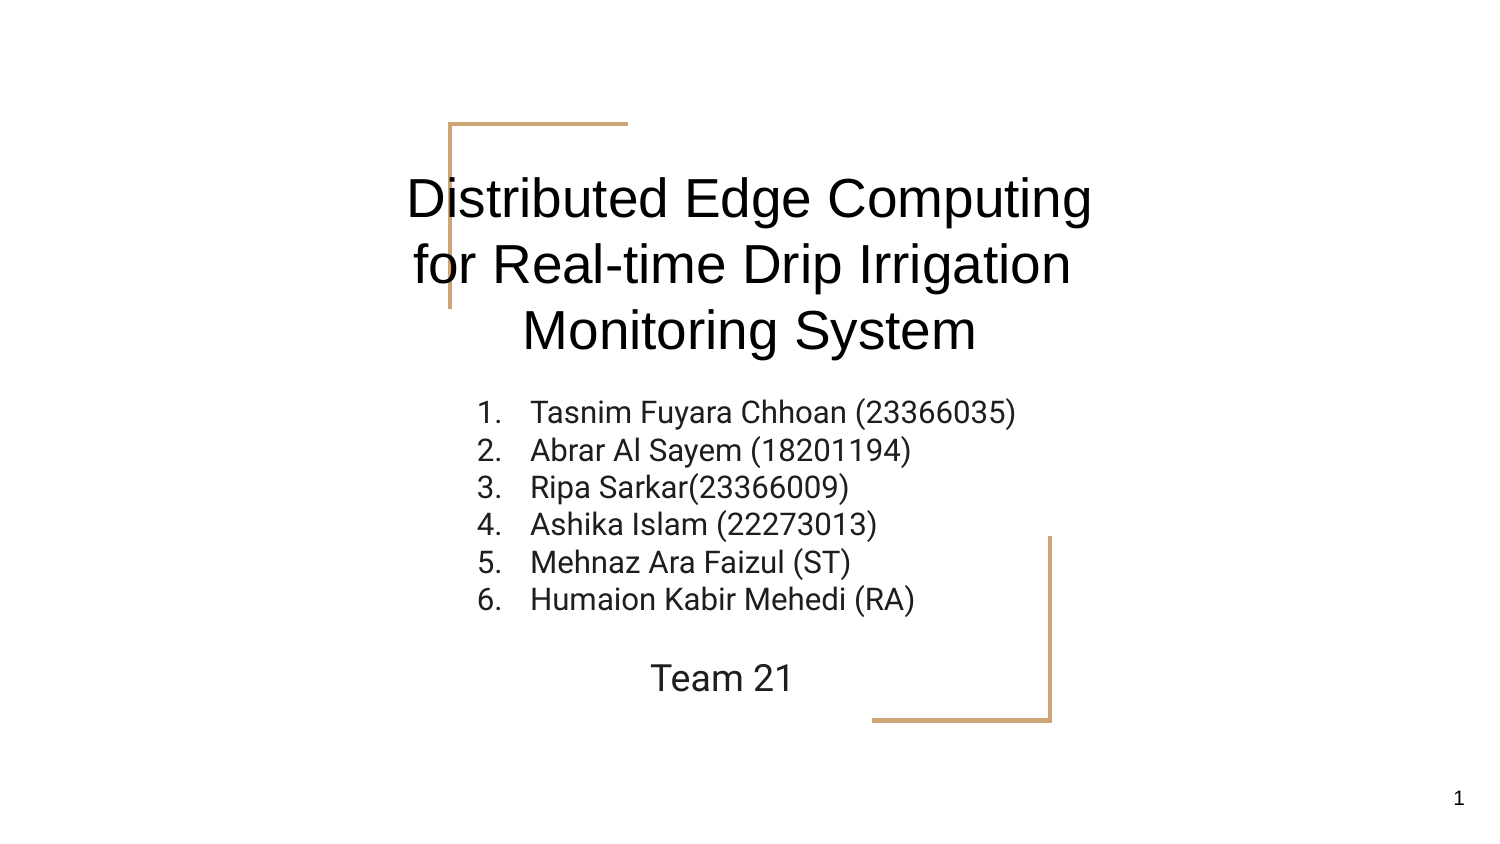

# Distributed Edge Computing
for Real-time Drip Irrigation
Monitoring System
Tasnim Fuyara Chhoan (23366035)
Abrar Al Sayem (18201194)
Ripa Sarkar(23366009)
Ashika Islam (22273013)
Mehnaz Ara Faizul (ST)
Humaion Kabir Mehedi (RA)

             Team 21

1